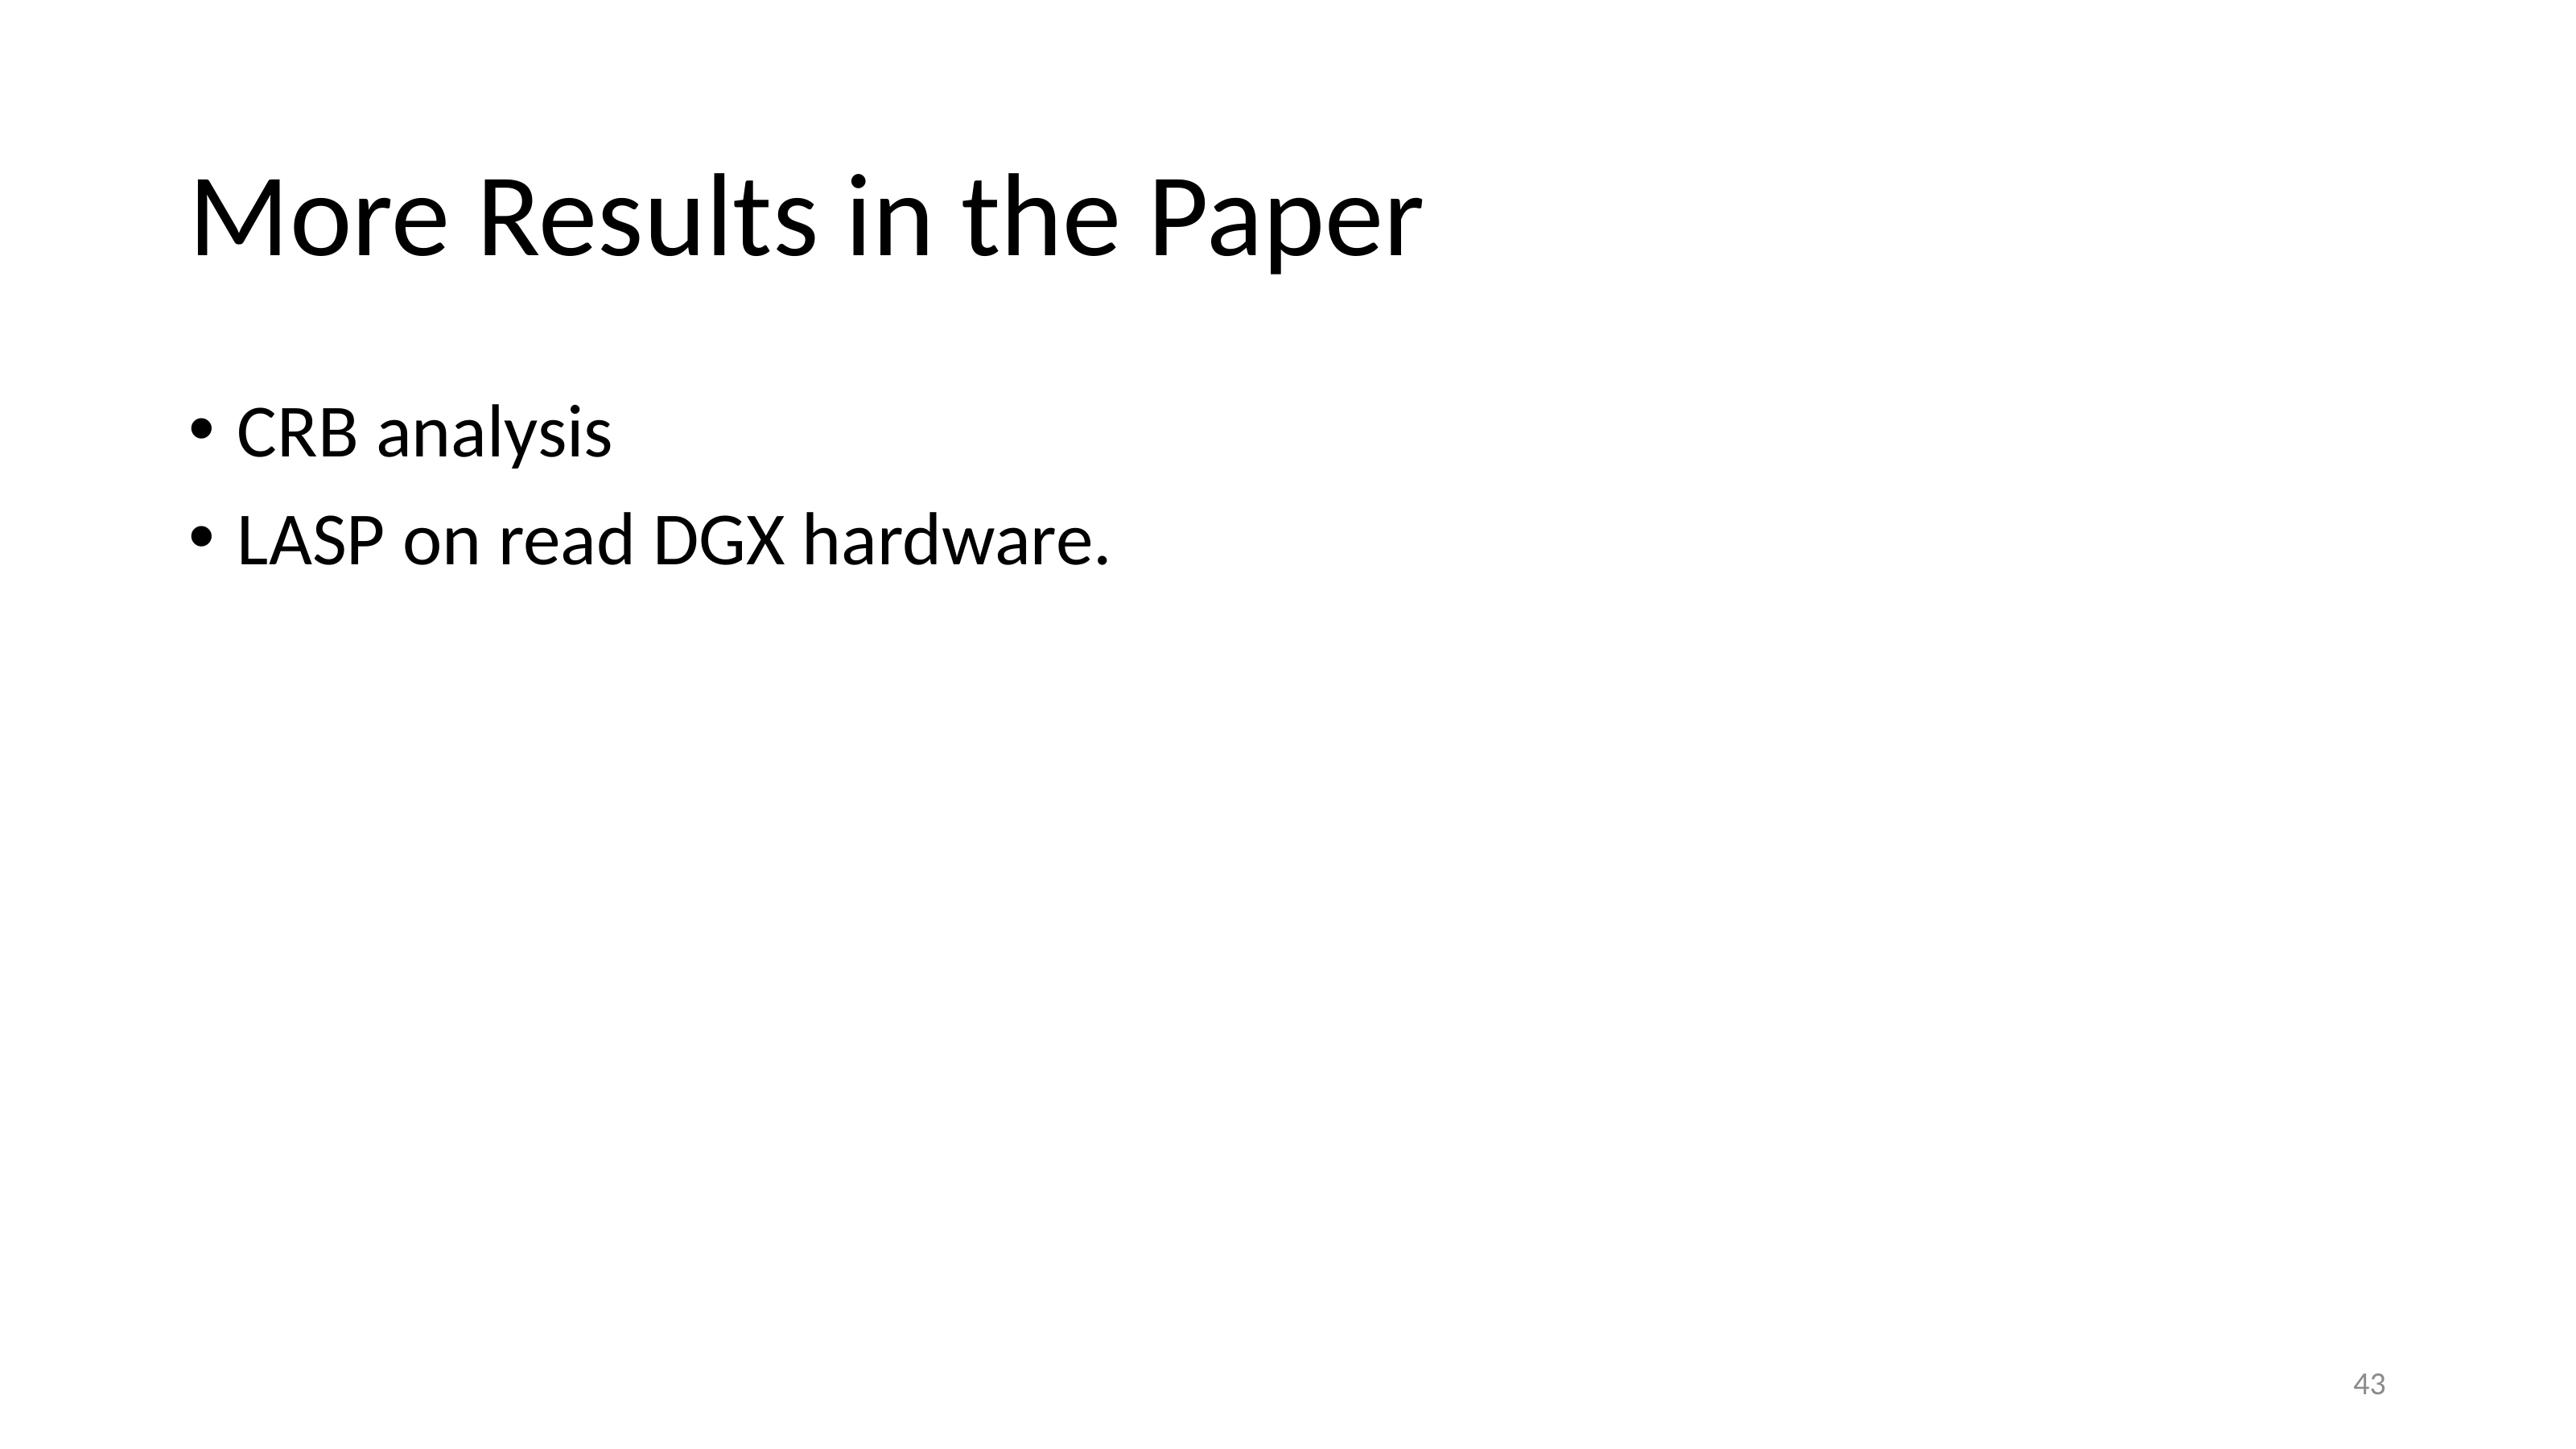

# More Results in the Paper
CRB analysis
LASP on read DGX hardware.

43